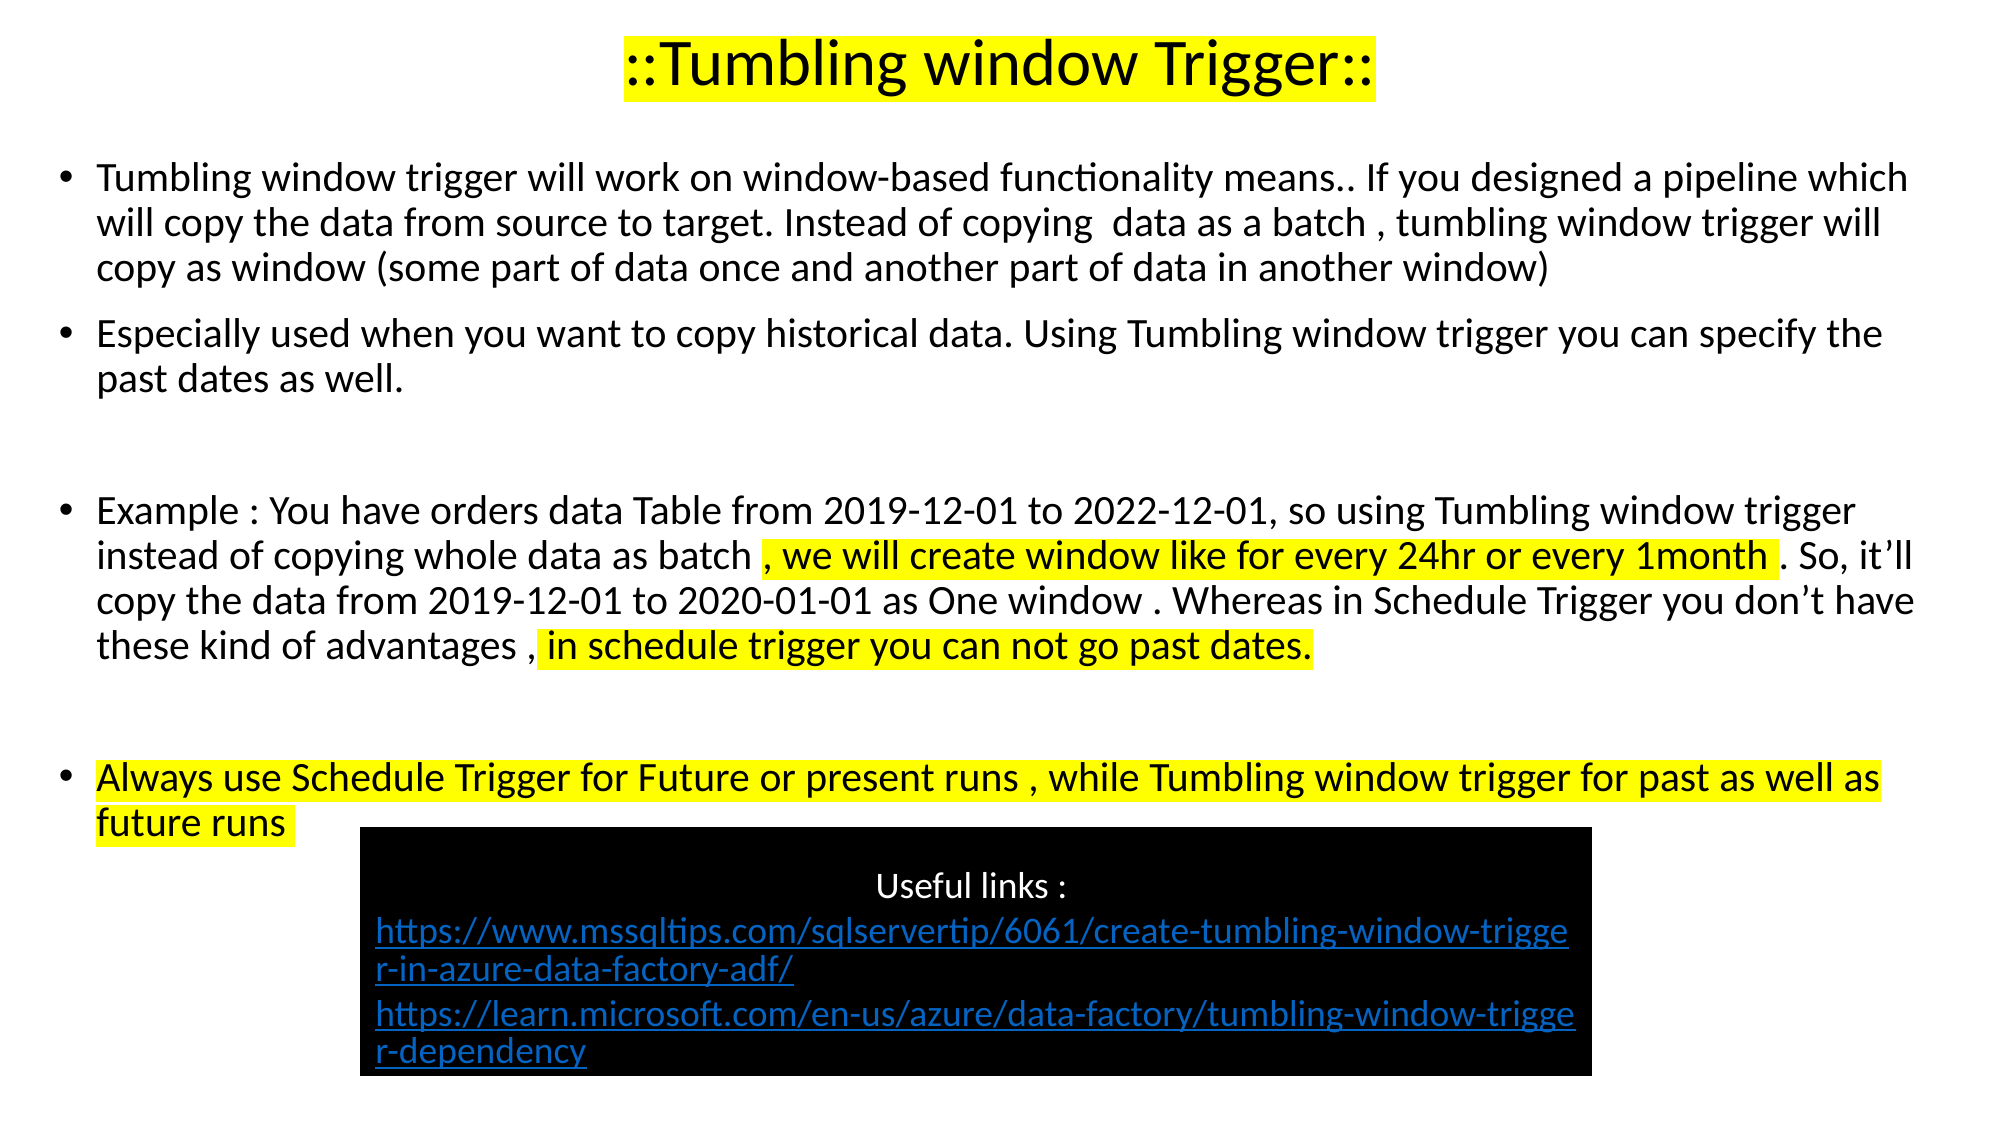

# ::Tumbling window Trigger::
Tumbling window trigger will work on window-based functionality means.. If you designed a pipeline which will copy the data from source to target. Instead of copying  data as a batch , tumbling window trigger will copy as window (some part of data once and another part of data in another window)
Especially used when you want to copy historical data. Using Tumbling window trigger you can specify the past dates as well.

Example : You have orders data Table from 2019-12-01 to 2022-12-01, so using Tumbling window trigger instead of copying whole data as batch , we will create window like for every 24hr or every 1month . So, it’ll copy the data from 2019-12-01 to 2020-01-01 as One window . Whereas in Schedule Trigger you don’t have these kind of advantages , in schedule trigger you can not go past dates.

Always use Schedule Trigger for Future or present runs , while Tumbling window trigger for past as well as future runs

Useful links : https://www.mssqltips.com/sqlservertip/6061/create-tumbling-window-trigger-in-azure-data-factory-adf/
https://learn.microsoft.com/en-us/azure/data-factory/tumbling-window-trigger-dependency